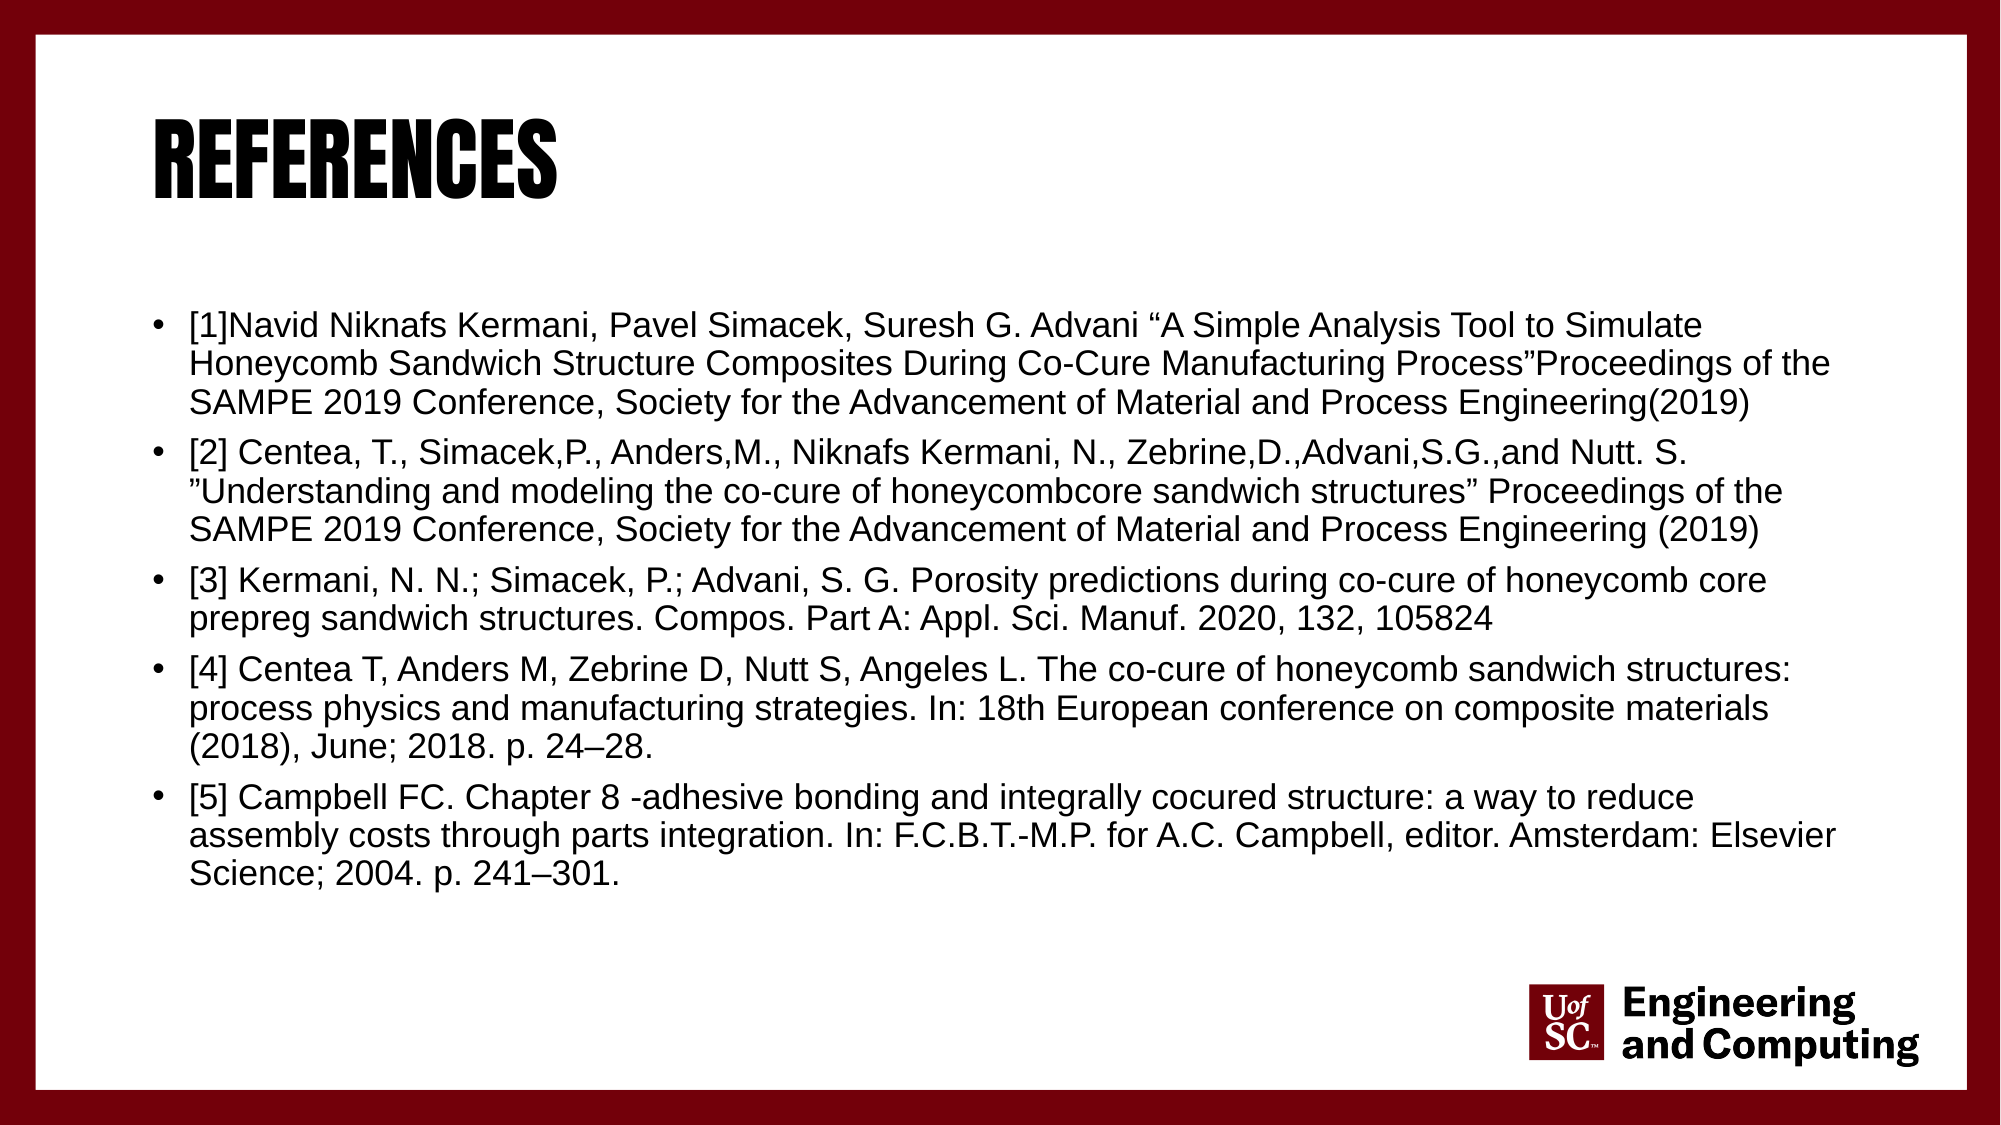

# References
[1]Navid Niknafs Kermani, Pavel Simacek, Suresh G. Advani “A Simple Analysis Tool to Simulate Honeycomb Sandwich Structure Composites During Co-Cure Manufacturing Process”Proceedings of the SAMPE 2019 Conference, Society for the Advancement of Material and Process Engineering(2019)
[2] Centea, T., Simacek,P., Anders,M., Niknafs Kermani, N., Zebrine,D.,Advani,S.G.,and Nutt. S. ”Understanding and modeling the co-cure of honeycombcore sandwich structures” Proceedings of the SAMPE 2019 Conference, Society for the Advancement of Material and Process Engineering (2019)
[3] Kermani, N. N.; Simacek, P.; Advani, S. G. Porosity predictions during co-cure of honeycomb core prepreg sandwich structures. Compos. Part A: Appl. Sci. Manuf. 2020, 132, 105824
[4] Centea T, Anders M, Zebrine D, Nutt S, Angeles L. The co-cure of honeycomb sandwich structures: process physics and manufacturing strategies. In: 18th European conference on composite materials (2018), June; 2018. p. 24–28.
[5] Campbell FC. Chapter 8 -adhesive bonding and integrally cocured structure: a way to reduce assembly costs through parts integration. In: F.C.B.T.-M.P. for A.C. Campbell, editor. Amsterdam: Elsevier Science; 2004. p. 241–301.